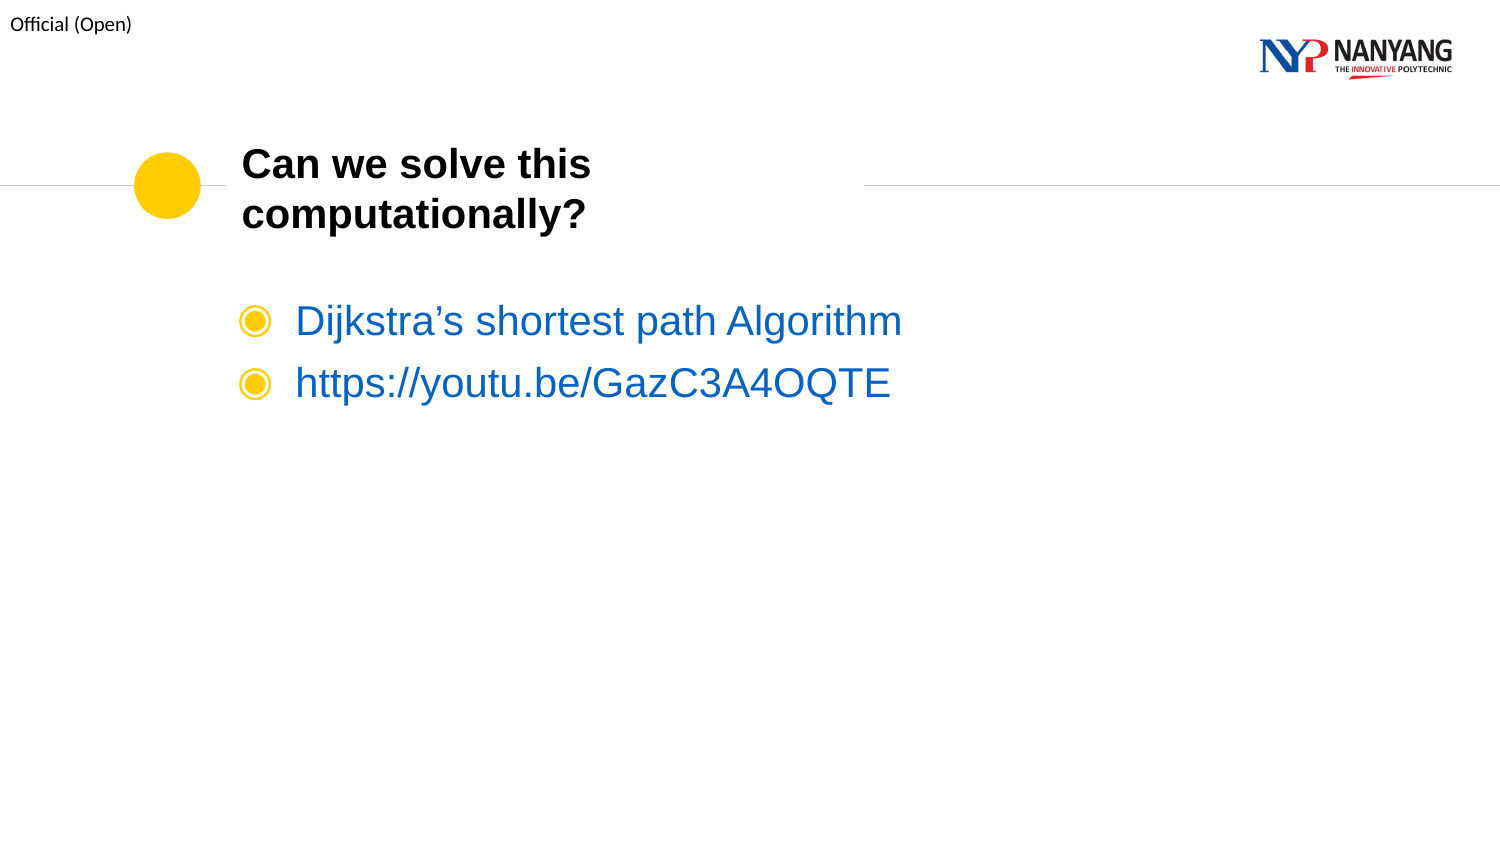

# Can we solve this computationally?
Dijkstra’s shortest path Algorithm
https://youtu.be/GazC3A4OQTE